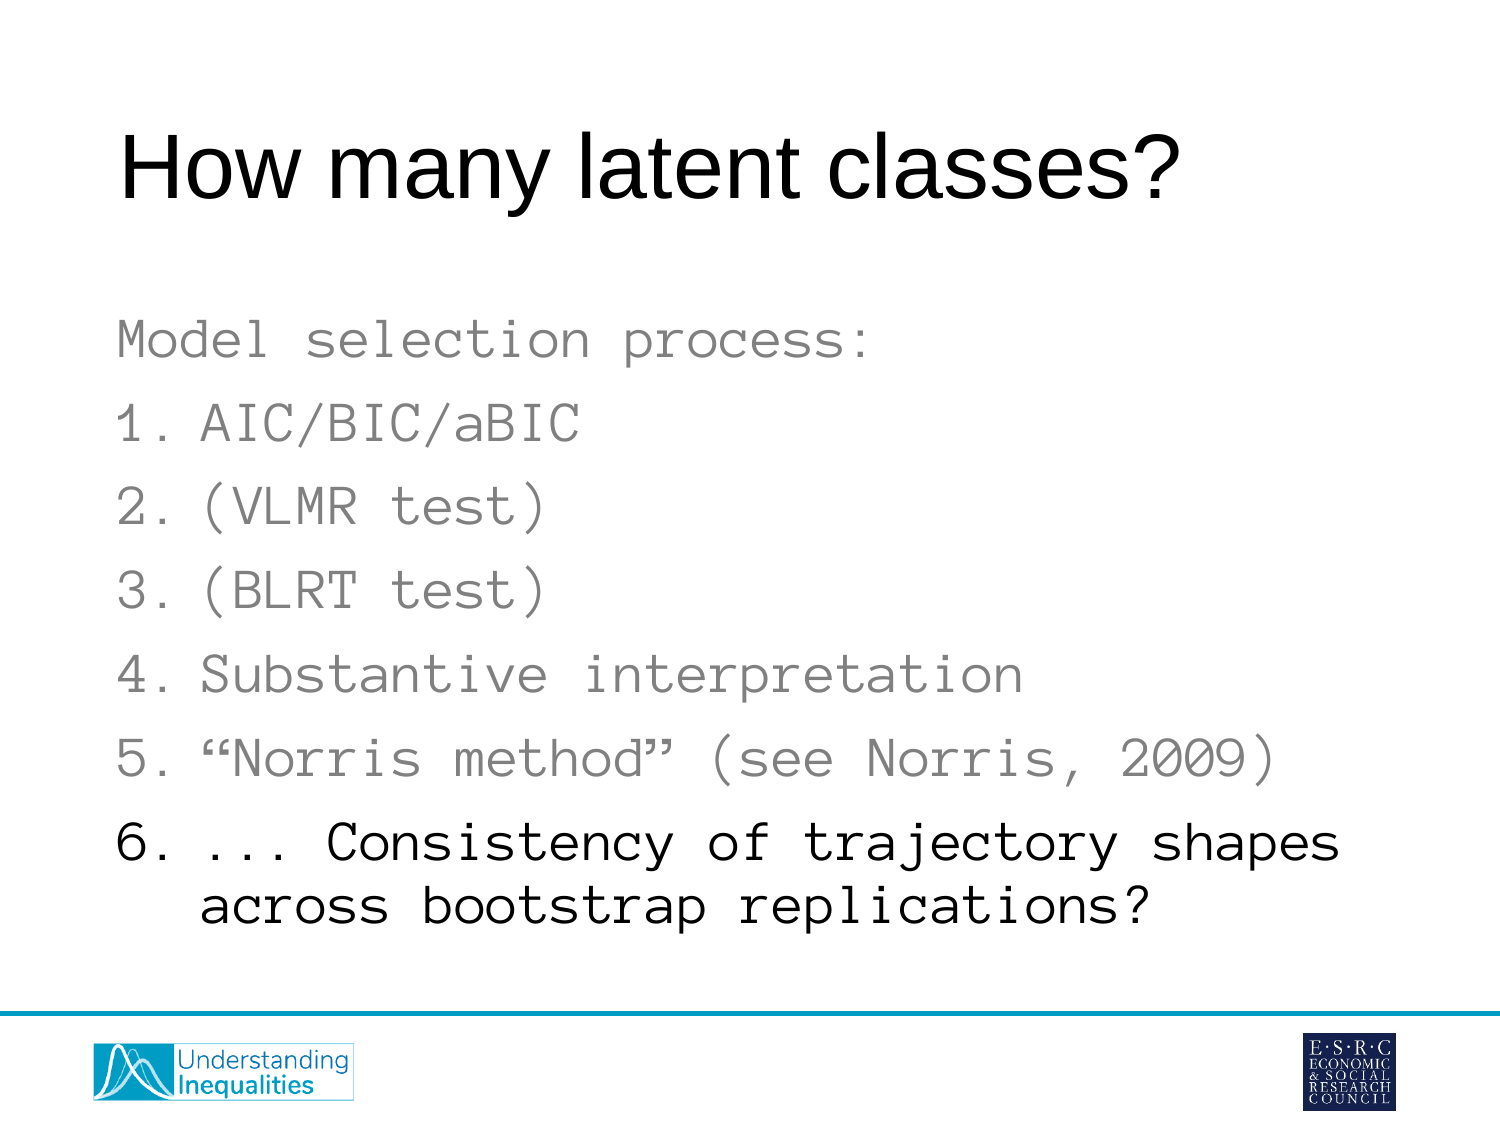

# How many latent classes?
Model selection process:
AIC/BIC/aBIC
(VLMR test)
(BLRT test)
Substantive interpretation
“Norris method” (see Norris, 2009)
... Consistency of trajectory shapes across bootstrap replications?